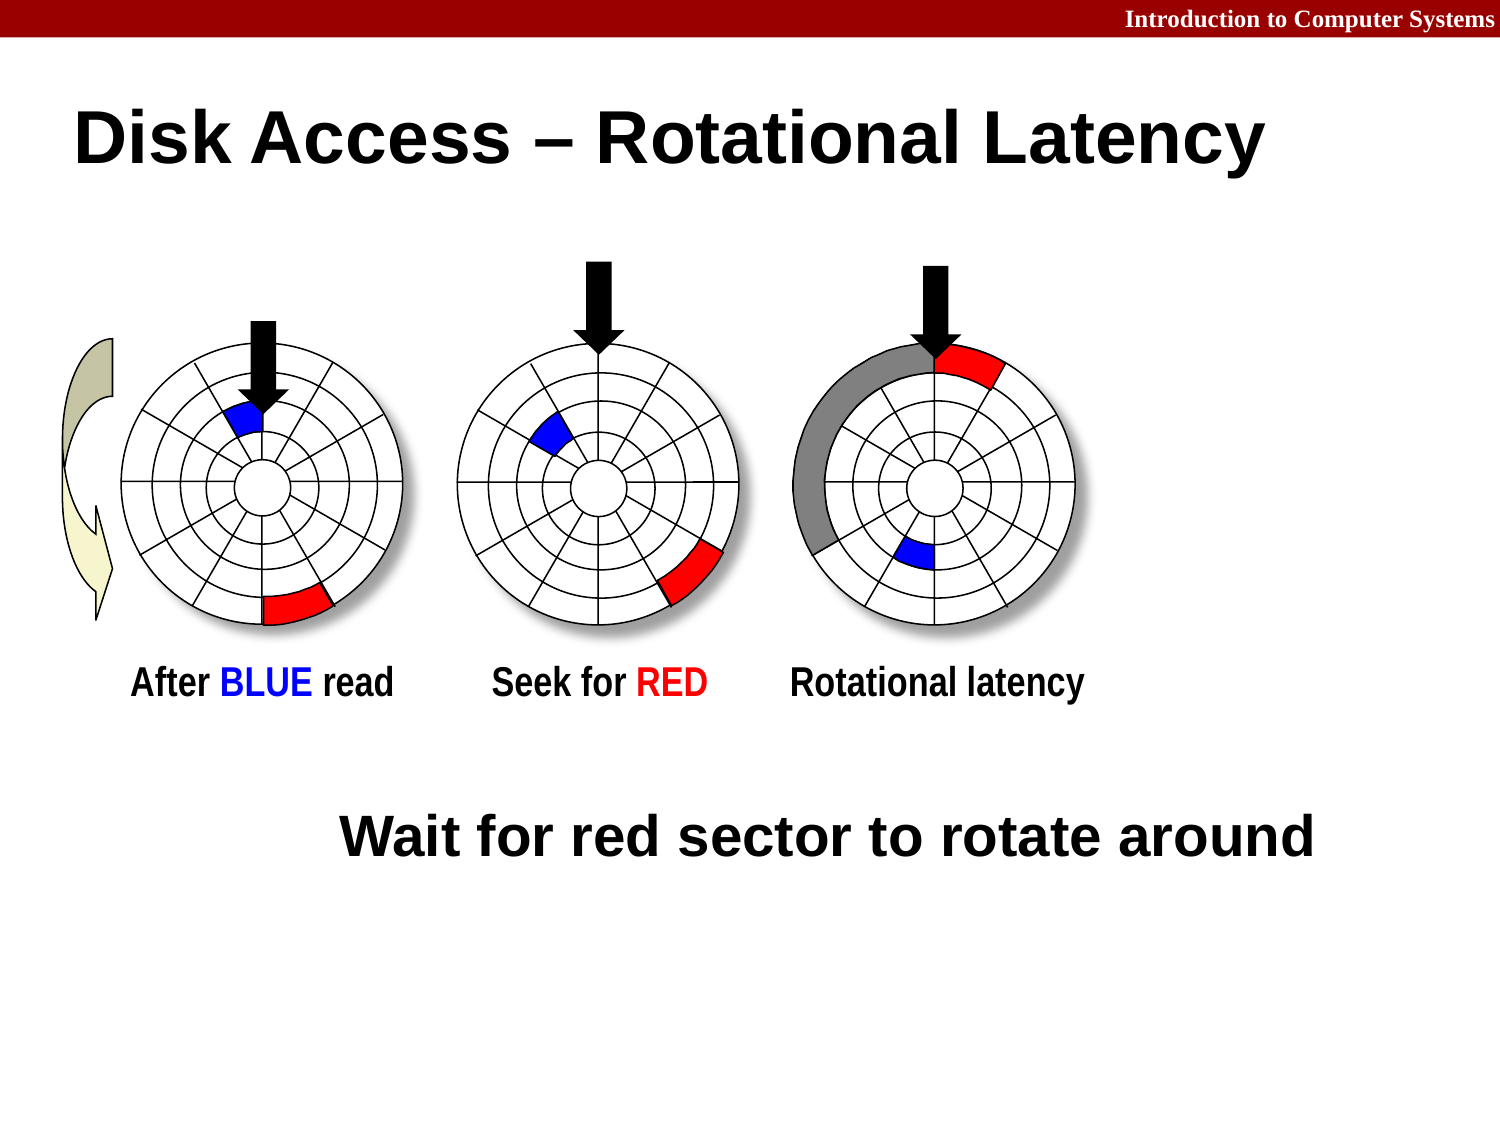

# Disk Access – Rotational Latency

After BLUE read
Seek for RED
Rotational latency
Wait for red sector to rotate around